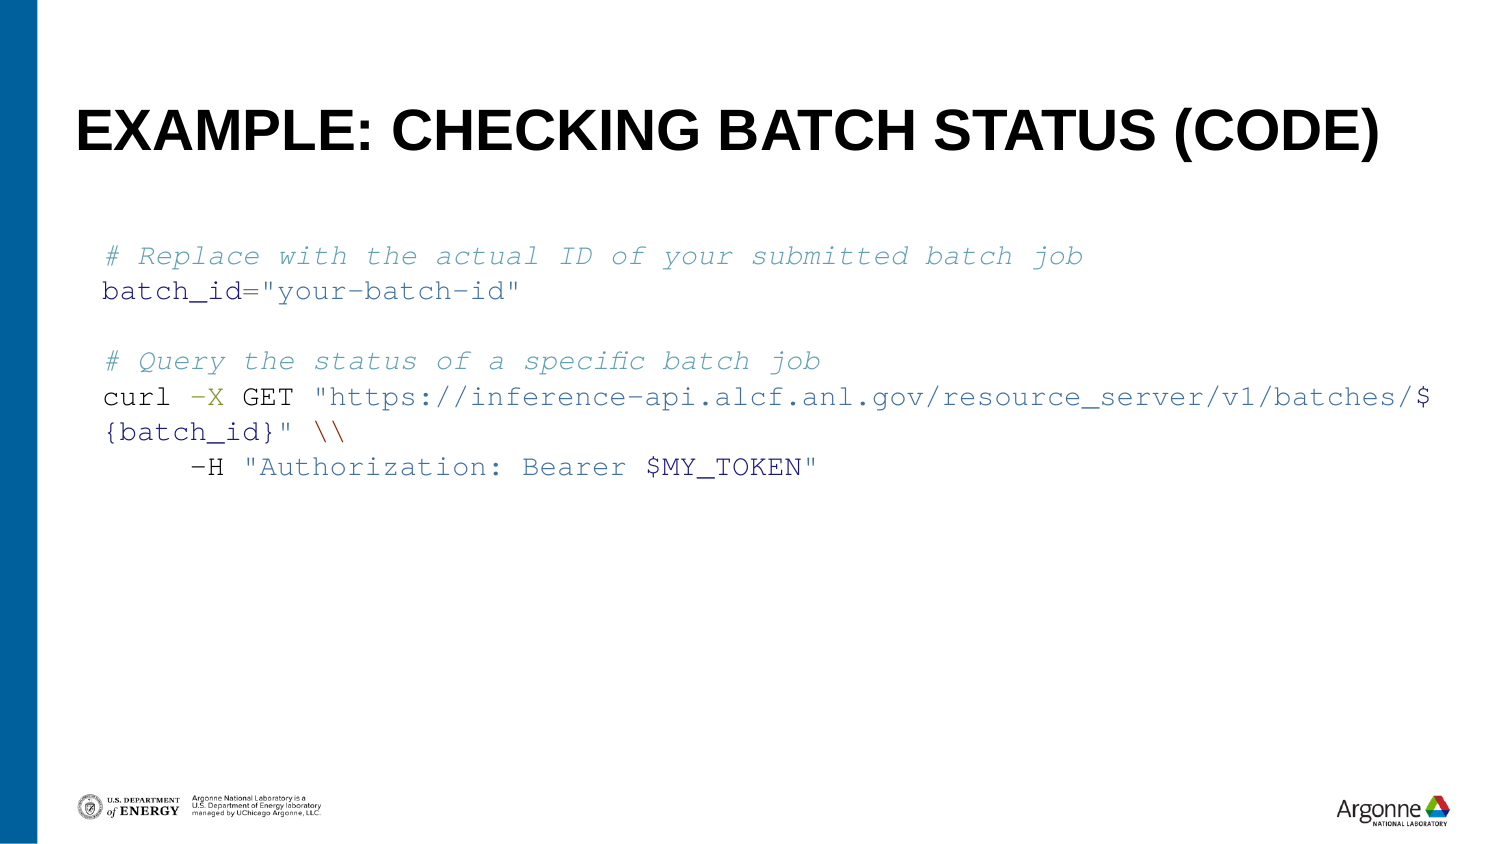

# Example: Checking Batch Status (Code)
# Replace with the actual ID of your submitted batch job batch_id="your-batch-id" # Query the status of a specific batch job curl -X GET "https://inference-api.alcf.anl.gov/resource_server/v1/batches/${batch_id}" \\ -H "Authorization: Bearer $MY_TOKEN"